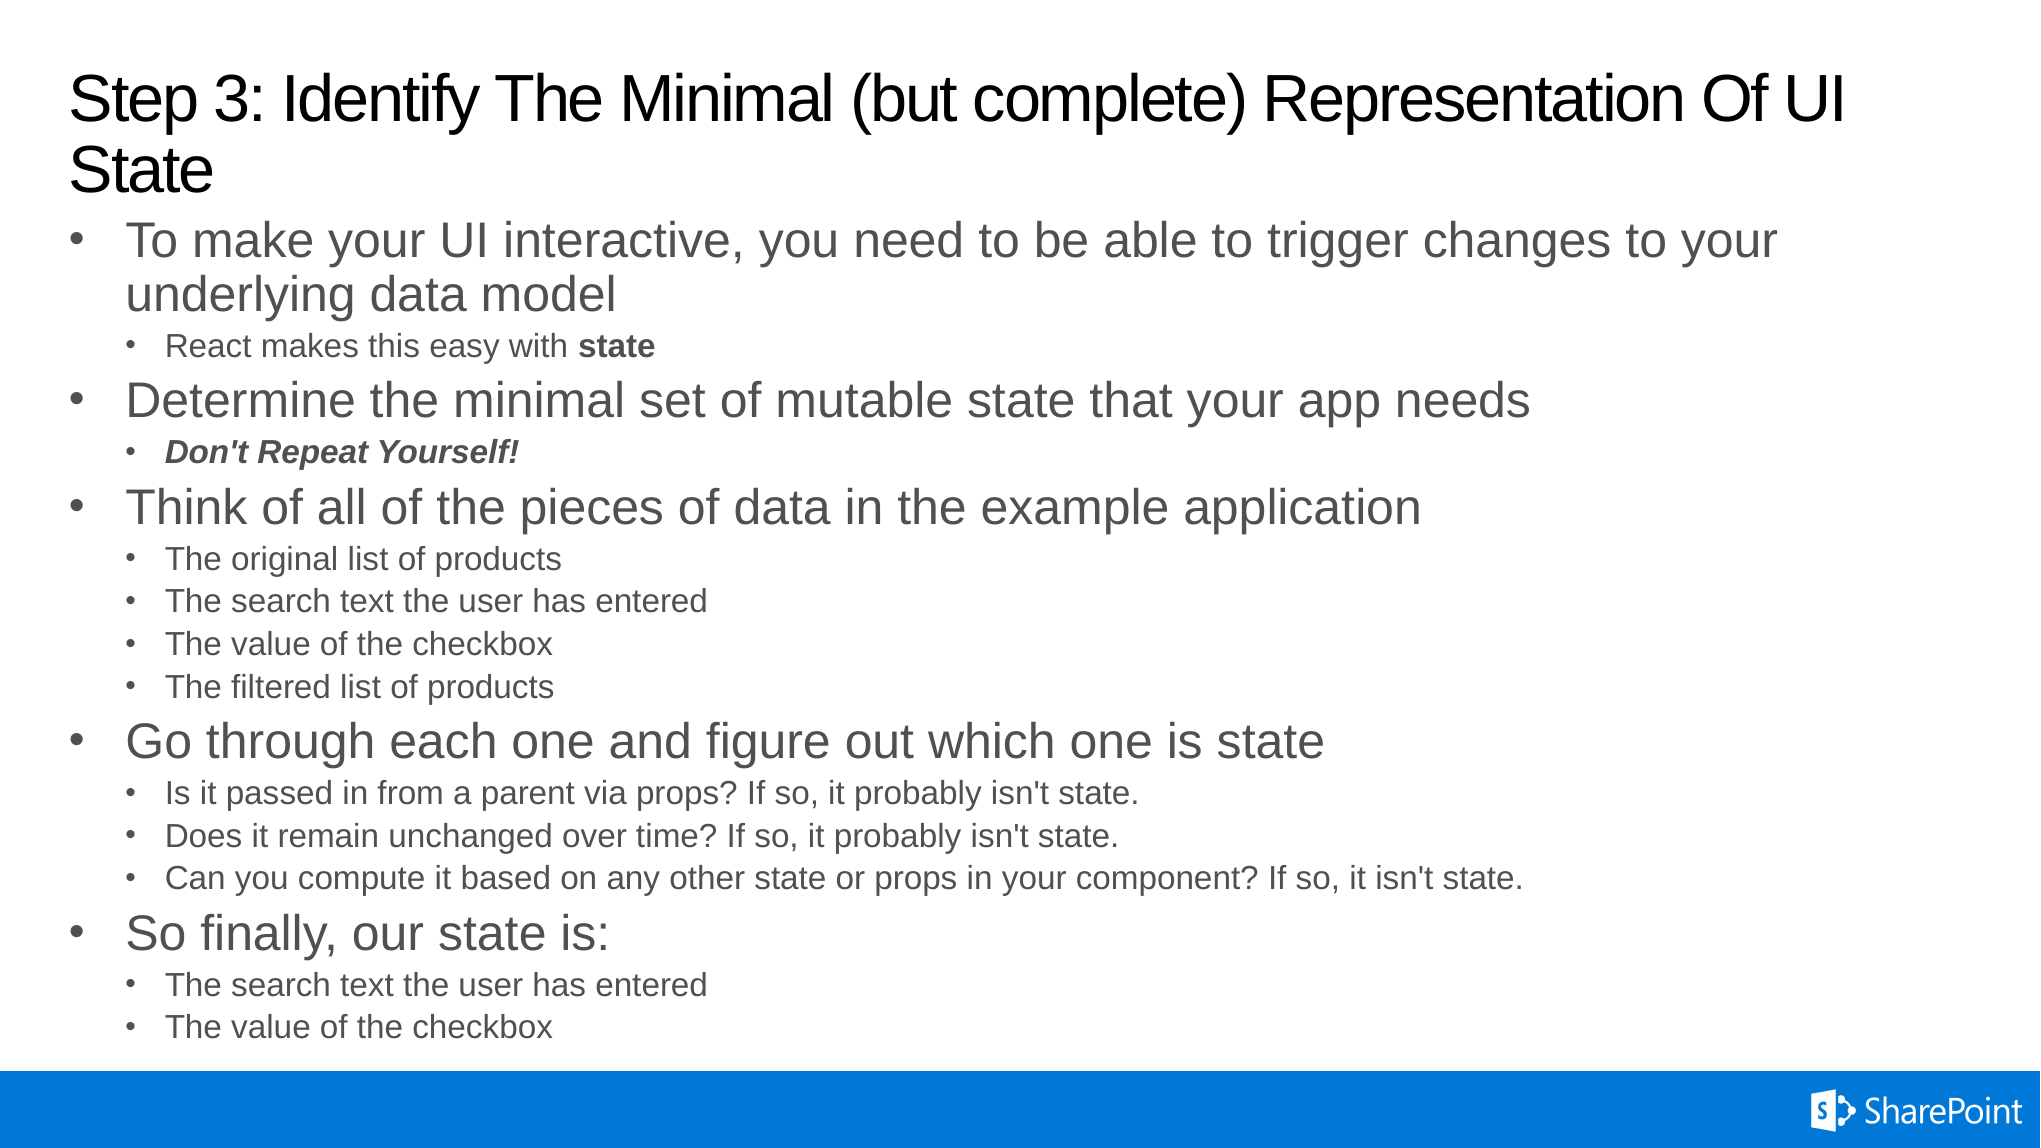

# Step 3: Identify The Minimal (but complete) Representation Of UI State
To make your UI interactive, you need to be able to trigger changes to your underlying data model
React makes this easy with state
Determine the minimal set of mutable state that your app needs
Don't Repeat Yourself!
Think of all of the pieces of data in the example application
The original list of products
The search text the user has entered
The value of the checkbox
The filtered list of products
Go through each one and figure out which one is state
Is it passed in from a parent via props? If so, it probably isn't state.
Does it remain unchanged over time? If so, it probably isn't state.
Can you compute it based on any other state or props in your component? If so, it isn't state.
So finally, our state is:
The search text the user has entered
The value of the checkbox